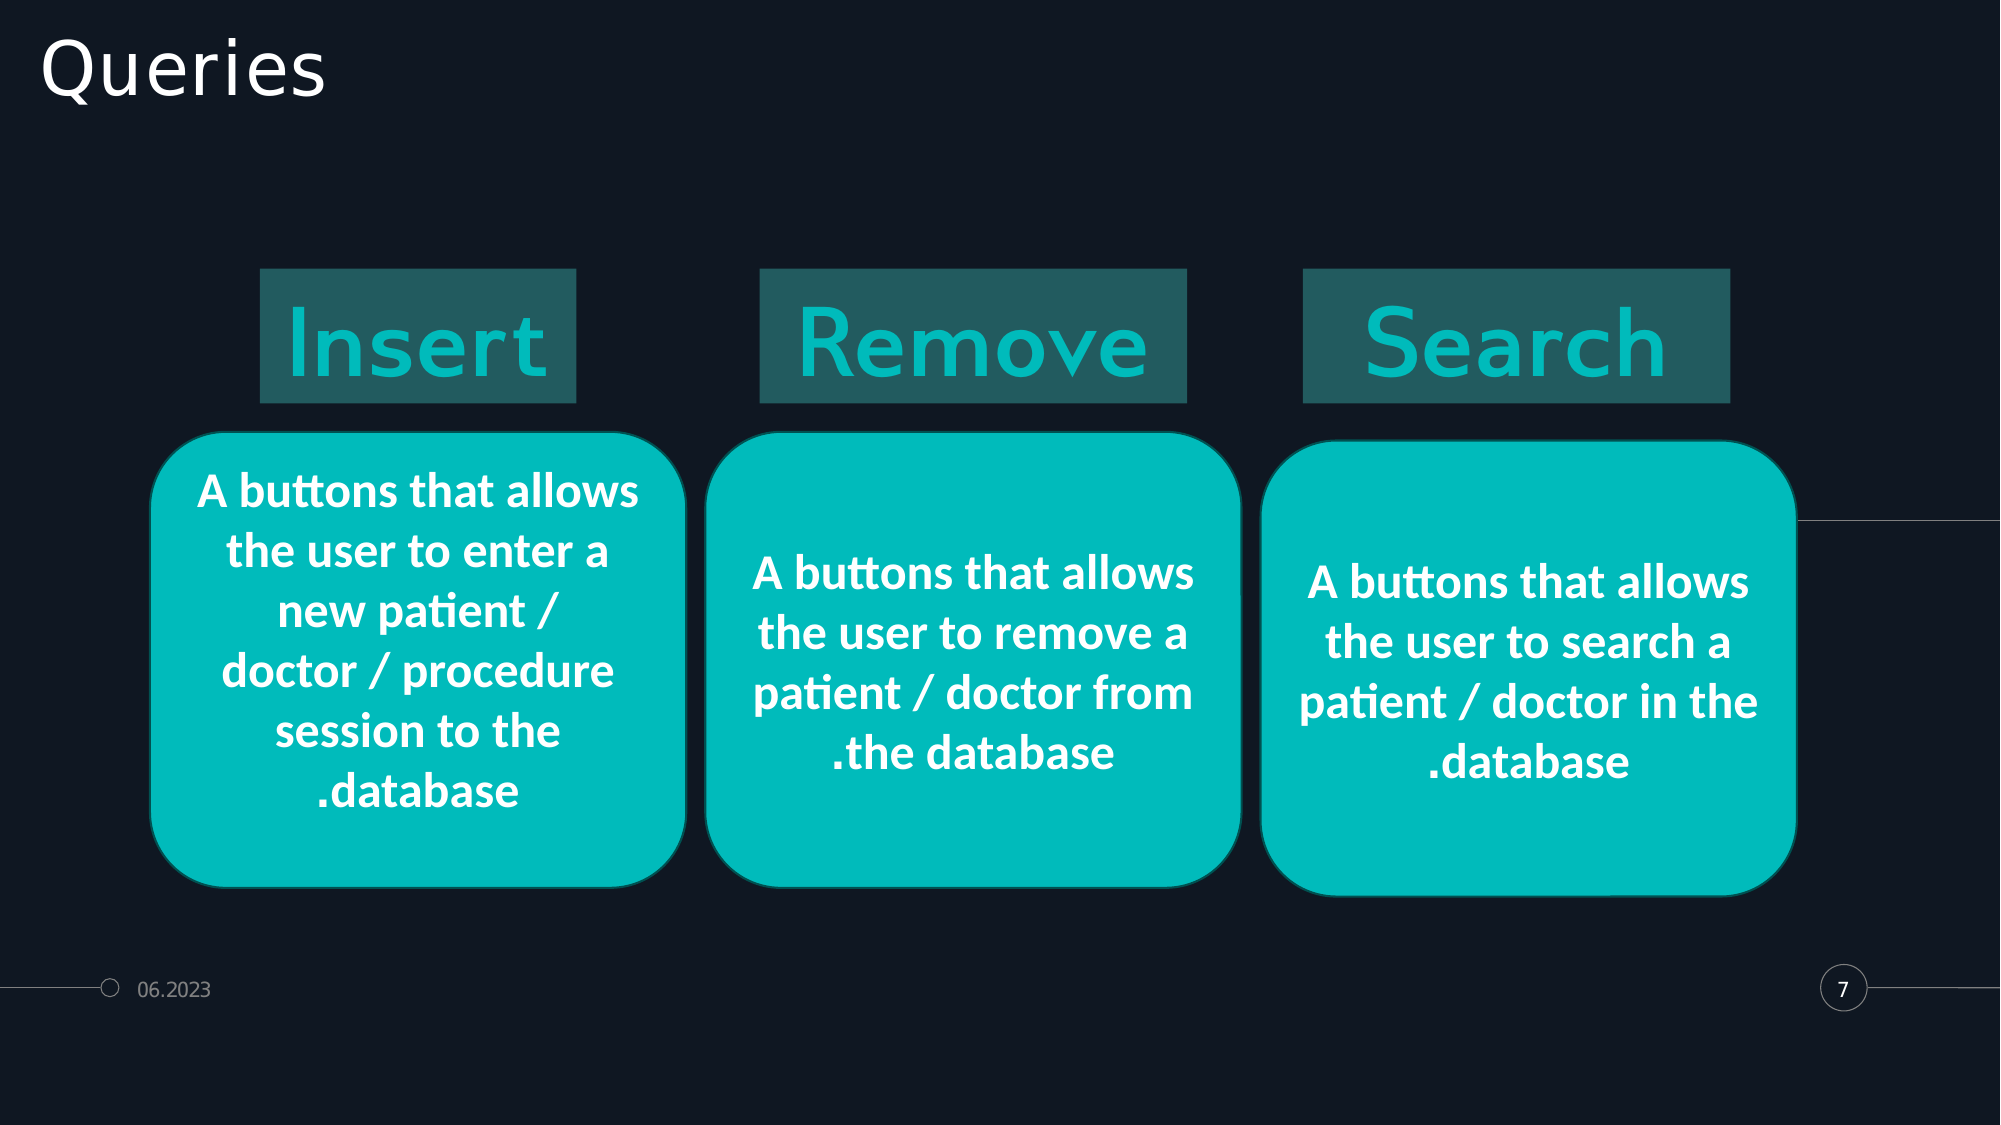

# Queries
Insert
Remove
Search
A buttons that allows the user to remove a patient / doctor from the database.
A buttons that allows the user to enter a new patient / doctor / procedure session to the database.

A buttons that allows the user to search a patient / doctor in the database.
06.2023
7